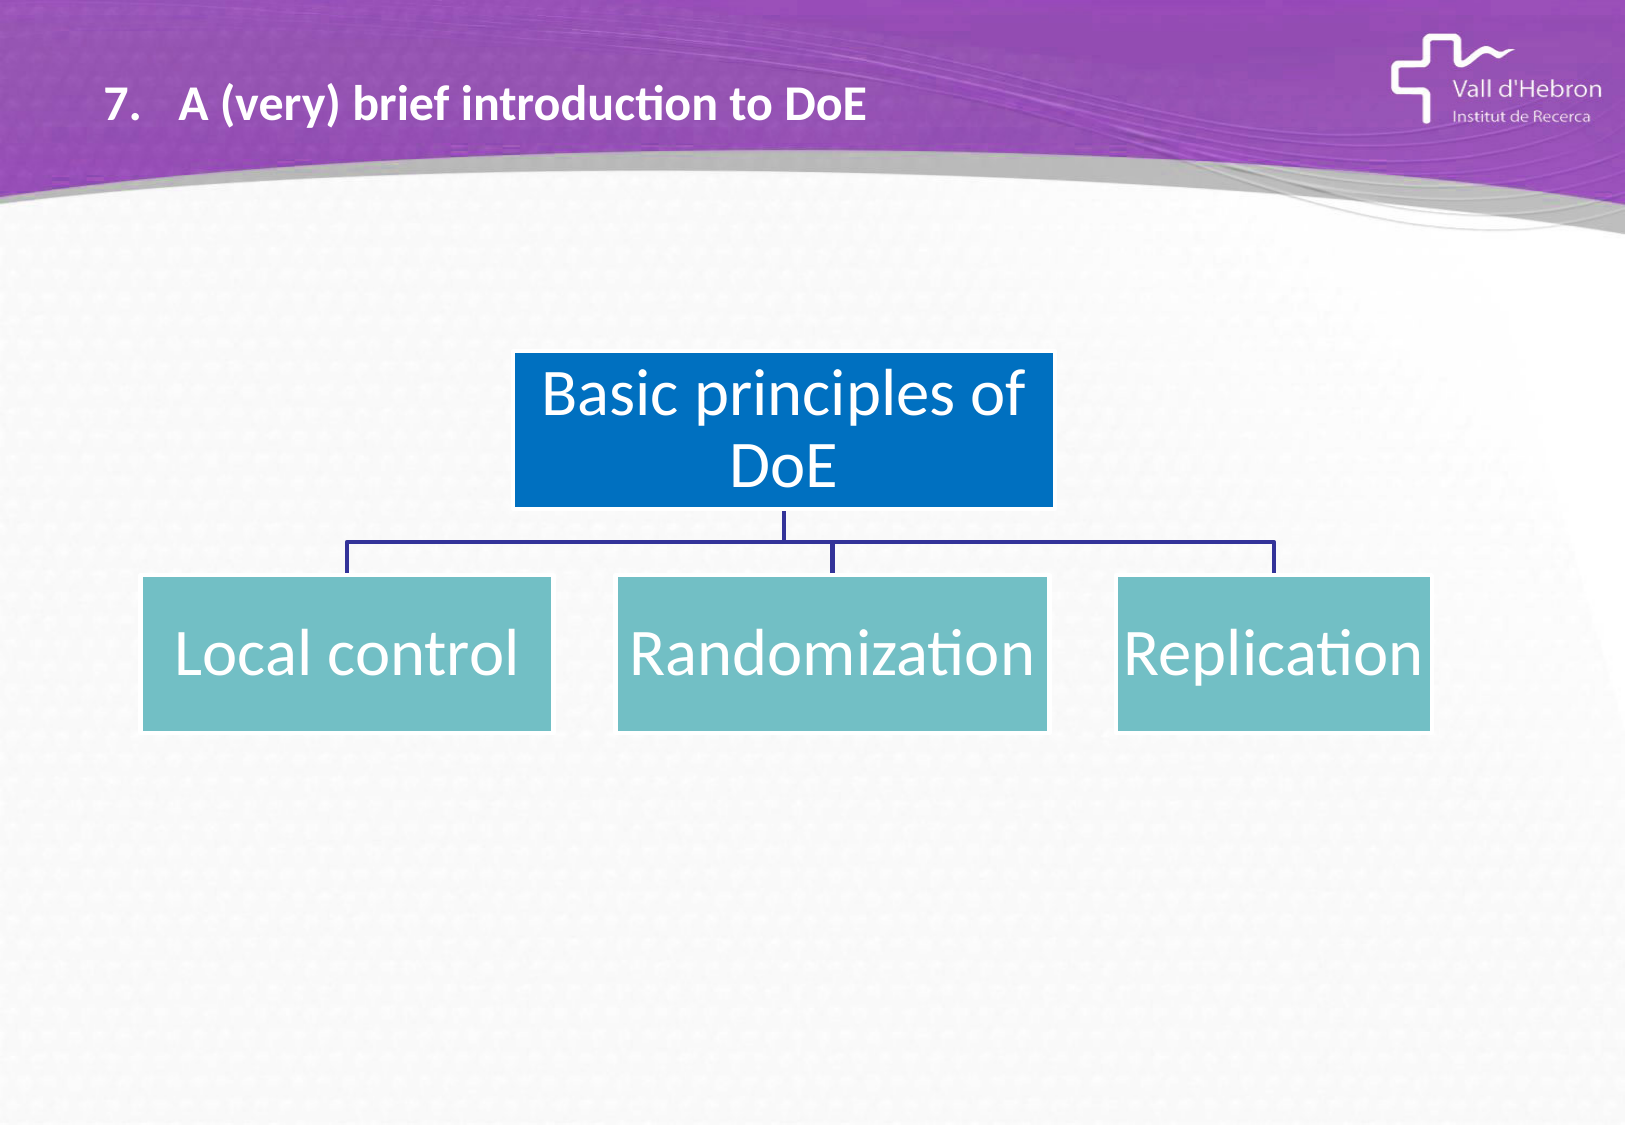

A (very) brief introduction to DoE
Basic principles of DoE
Local control
Randomization
Replication